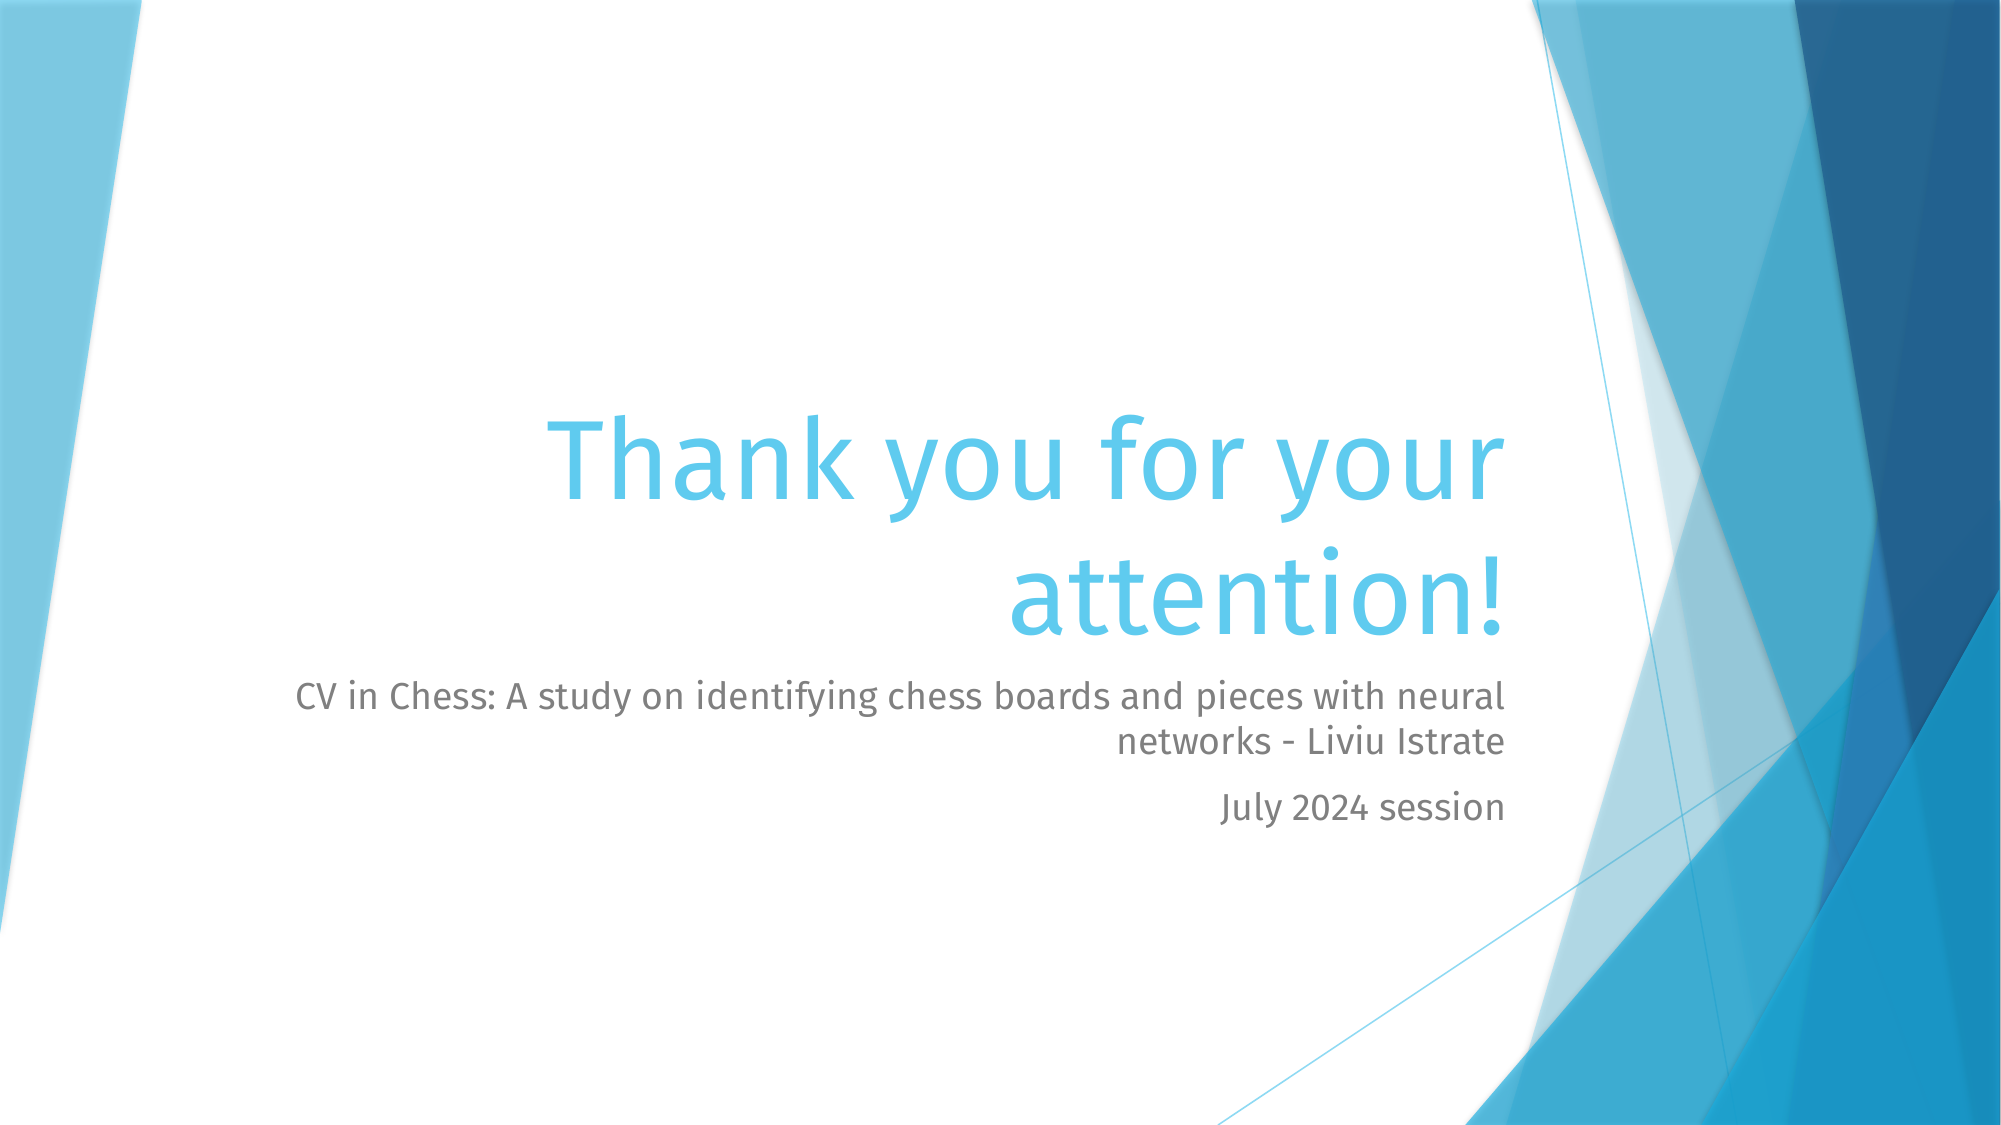

# Thank you for your attention!
CV in Chess: A study on identifying chess boards and pieces with neural networks - Liviu Istrate
July 2024 session